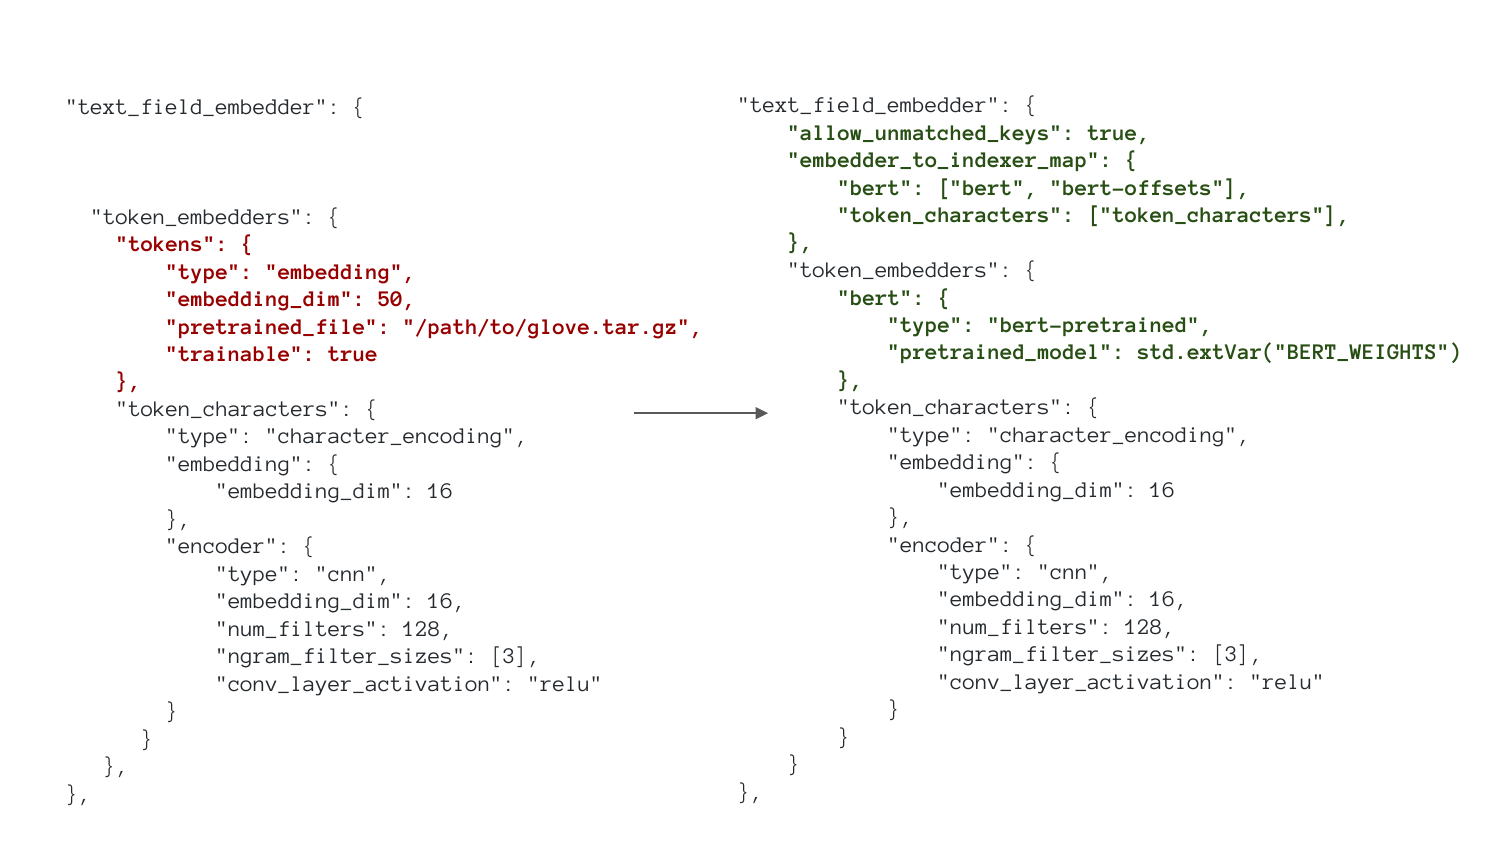

"text_field_embedder": {
       "allow_unmatched_keys": true,
       "embedder_to_indexer_map": {
           "bert": ["bert", "bert-offsets"],
           "token_characters": ["token_characters"],
       },
       "token_embedders": {
           "bert": {
               "type": "bert-pretrained",
               "pretrained_model": std.extVar("BERT_WEIGHTS")
           },
           "token_characters": {
               "type": "character_encoding",
               "embedding": {
                   "embedding_dim": 16
               },
               "encoder": {
                   "type": "cnn",
                   "embedding_dim": 16,
                   "num_filters": 128,
                   "ngram_filter_sizes": [3],
                   "conv_layer_activation": "relu"
               }
           }
       }
   },

   "text_field_embedder": {

     "token_embedders": {
       "tokens": {
           "type": "embedding",
           "embedding_dim": 50,
           "pretrained_file": "/path/to/glove.tar.gz",
           "trainable": true
       },
       "token_characters": {
           "type": "character_encoding",
           "embedding": {
               "embedding_dim": 16
           },
           "encoder": {
               "type": "cnn",
               "embedding_dim": 16,
               "num_filters": 128,
               "ngram_filter_sizes": [3],
               "conv_layer_activation": "relu"
           }
         }
      },
   },